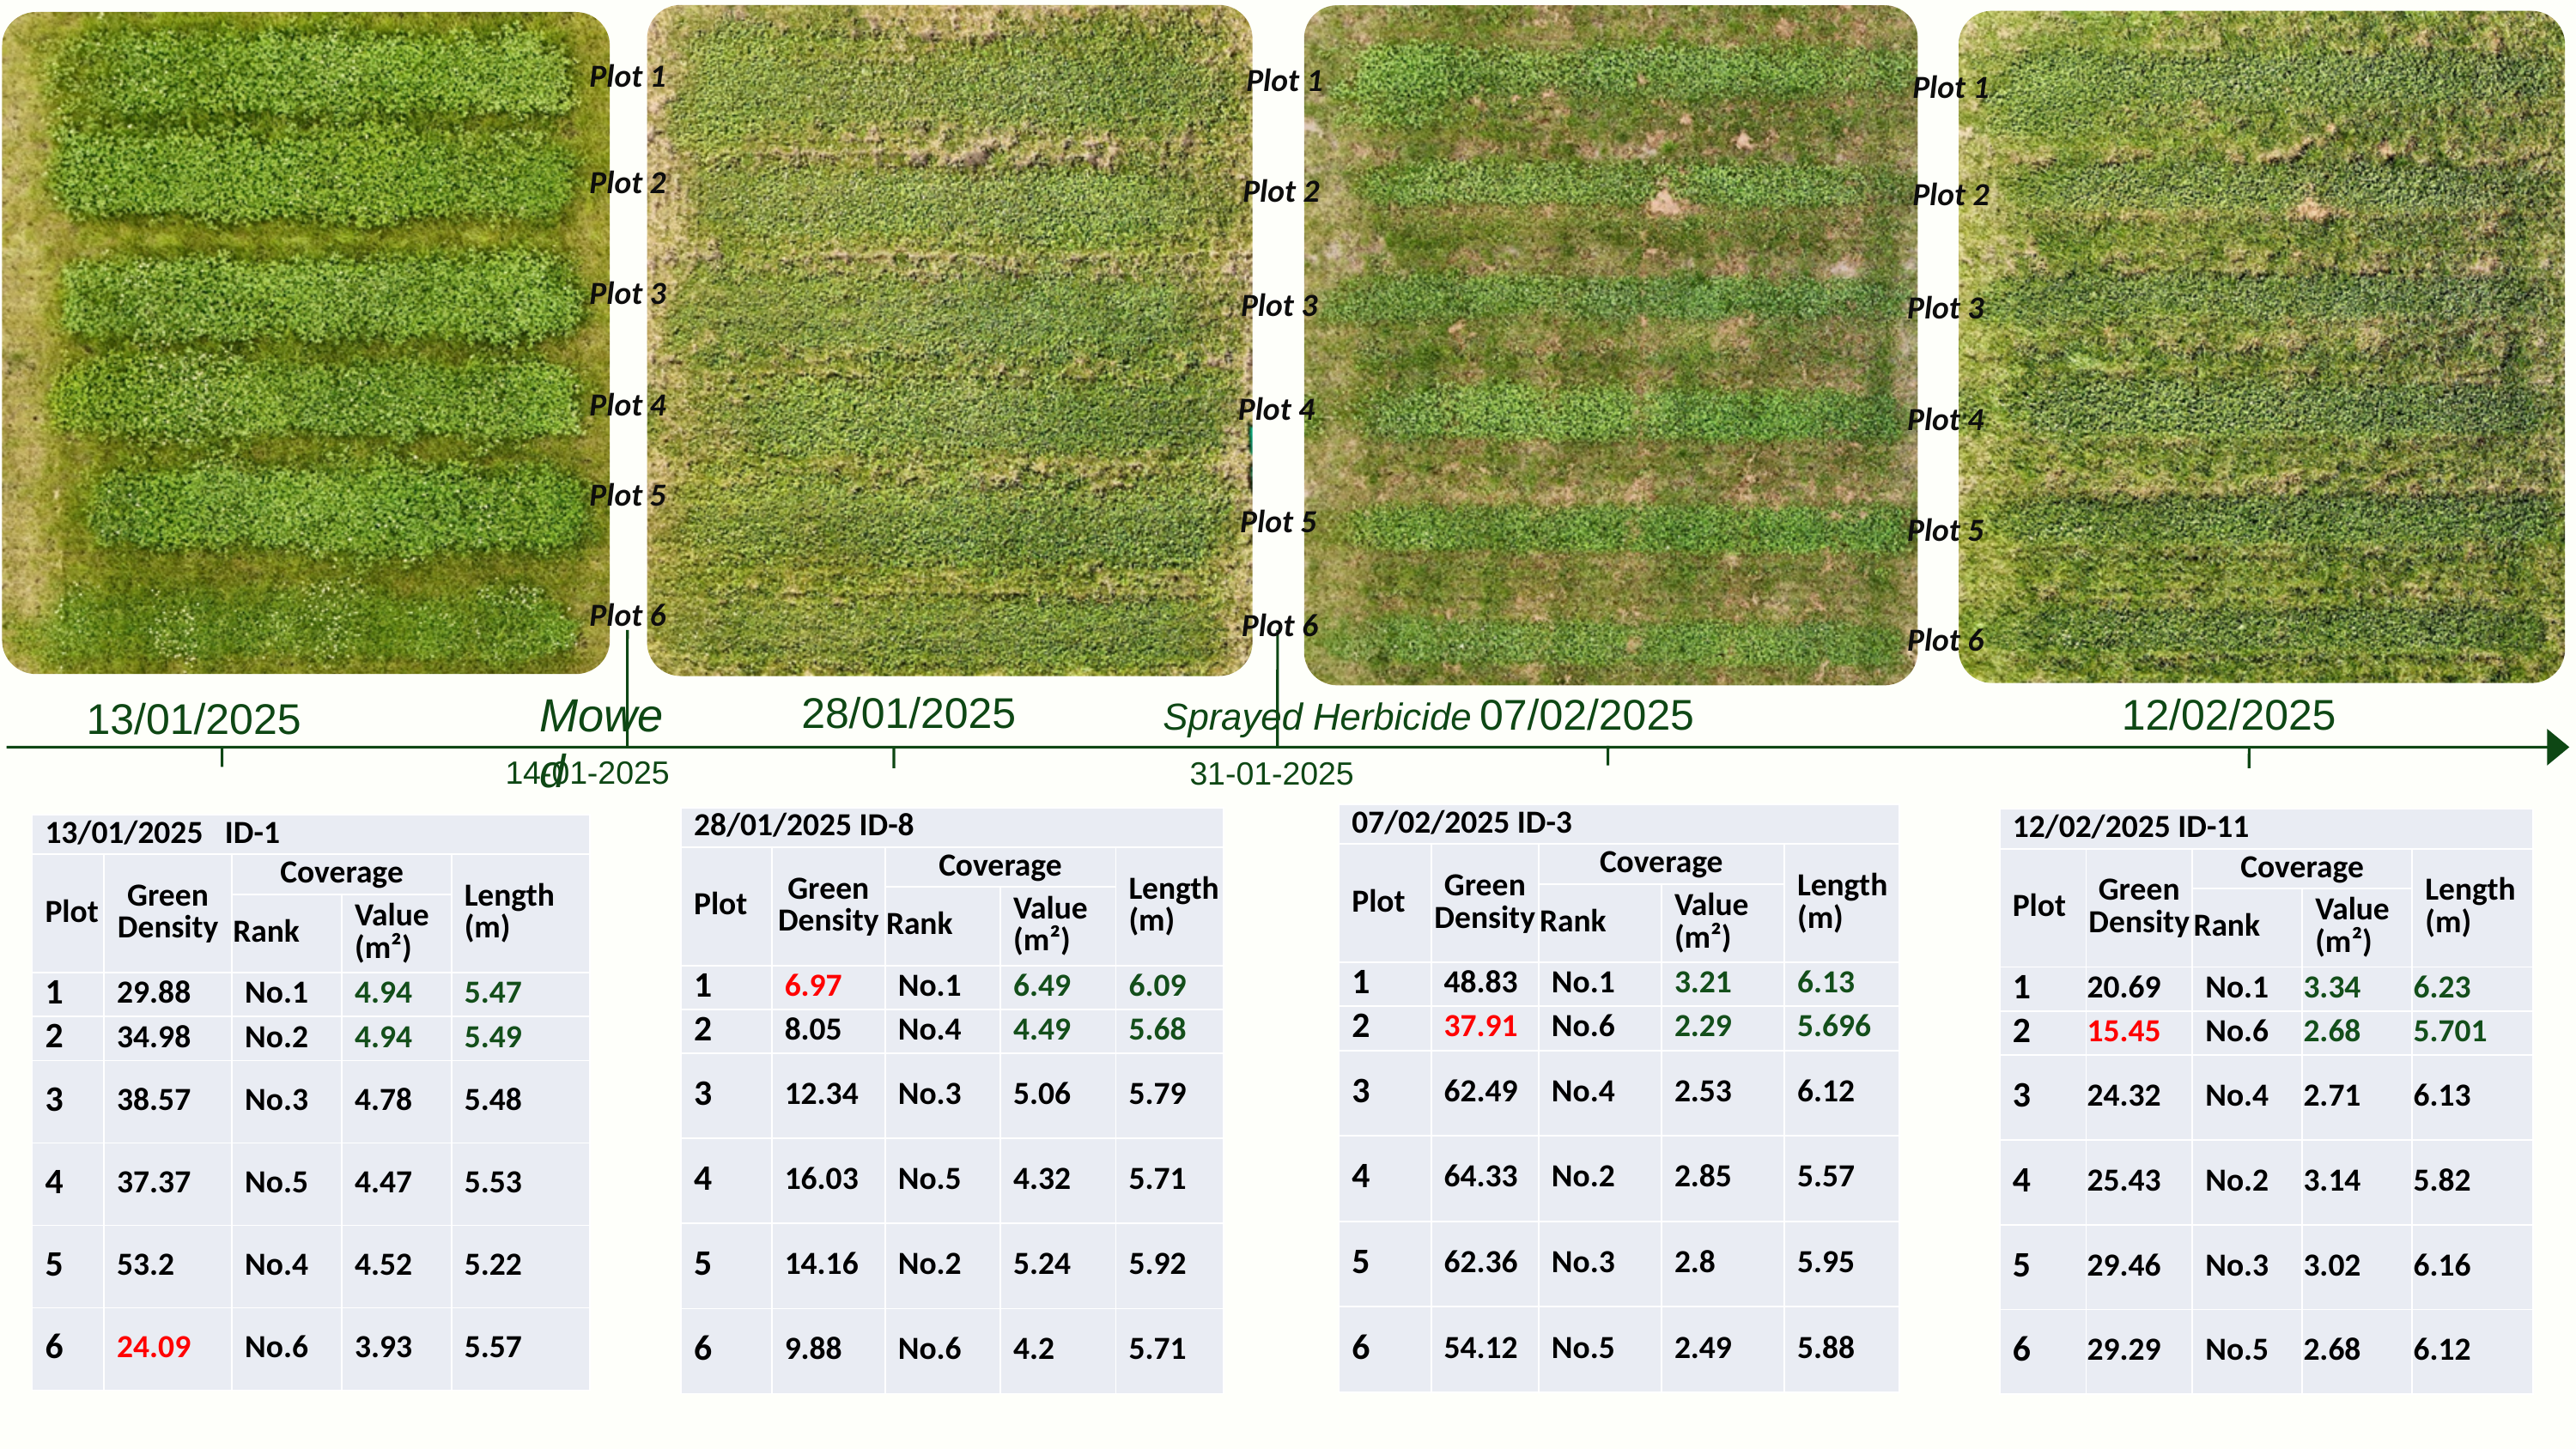

Plot 1
Plot 1
Plot 1
Plot 2
Plot 2
Plot 2
Plot 3
Plot 3
Plot 3
Plot 4
Plot 4
Plot 4
Plot 5
Plot 5
Plot 5
Plot 6
Plot 6
Plot 6

28/01/2025
Mowed
07/02/2025
12/02/2025
13/01/2025
Sprayed Herbicide

14-01-2025
31-01-2025
| 07/02/2025 ID-3 |  |  |  |  |
| --- | --- | --- | --- | --- |
| Plot | Green Density | Coverage |  | Length (m) |
|  |  | Rank | Value (m²) |  |
| 1 | 48.83 | No.1 | 3.21 | 6.13 |
| 2 | 37.91 | No.6 | 2.29 | 5.696 |
| 3 | 62.49 | No.4 | 2.53 | 6.12 |
| 4 | 64.33 | No.2 | 2.85 | 5.57 |
| 5 | 62.36 | No.3 | 2.8 | 5.95 |
| 6 | 54.12 | No.5 | 2.49 | 5.88 |
| 28/01/2025 ID-8 |  |  |  |  |
| --- | --- | --- | --- | --- |
| Plot | Green Density | Coverage |  | Length (m) |
|  |  | Rank | Value (m²) |  |
| 1 | 6.97 | No.1 | 6.49 | 6.09 |
| 2 | 8.05 | No.4 | 4.49 | 5.68 |
| 3 | 12.34 | No.3 | 5.06 | 5.79 |
| 4 | 16.03 | No.5 | 4.32 | 5.71 |
| 5 | 14.16 | No.2 | 5.24 | 5.92 |
| 6 | 9.88 | No.6 | 4.2 | 5.71 |
| 12/02/2025 ID-11 |  |  |  |  |
| --- | --- | --- | --- | --- |
| Plot | Green Density | Coverage |  | Length (m) |
|  |  | Rank | Value (m²) |  |
| 1 | 20.69 | No.1 | 3.34 | 6.23 |
| 2 | 15.45 | No.6 | 2.68 | 5.701 |
| 3 | 24.32 | No.4 | 2.71 | 6.13 |
| 4 | 25.43 | No.2 | 3.14 | 5.82 |
| 5 | 29.46 | No.3 | 3.02 | 6.16 |
| 6 | 29.29 | No.5 | 2.68 | 6.12 |
| 13/01/2025 ID-1 |  |  |  |  |
| --- | --- | --- | --- | --- |
| Plot | Green Density | Coverage |  | Length (m) |
|  |  | Rank | Value (m²) |  |
| 1 | 29.88 | No.1 | 4.94 | 5.47 |
| 2 | 34.98 | No.2 | 4.94 | 5.49 |
| 3 | 38.57 | No.3 | 4.78 | 5.48 |
| 4 | 37.37 | No.5 | 4.47 | 5.53 |
| 5 | 53.2 | No.4 | 4.52 | 5.22 |
| 6 | 24.09 | No.6 | 3.93 | 5.57 |